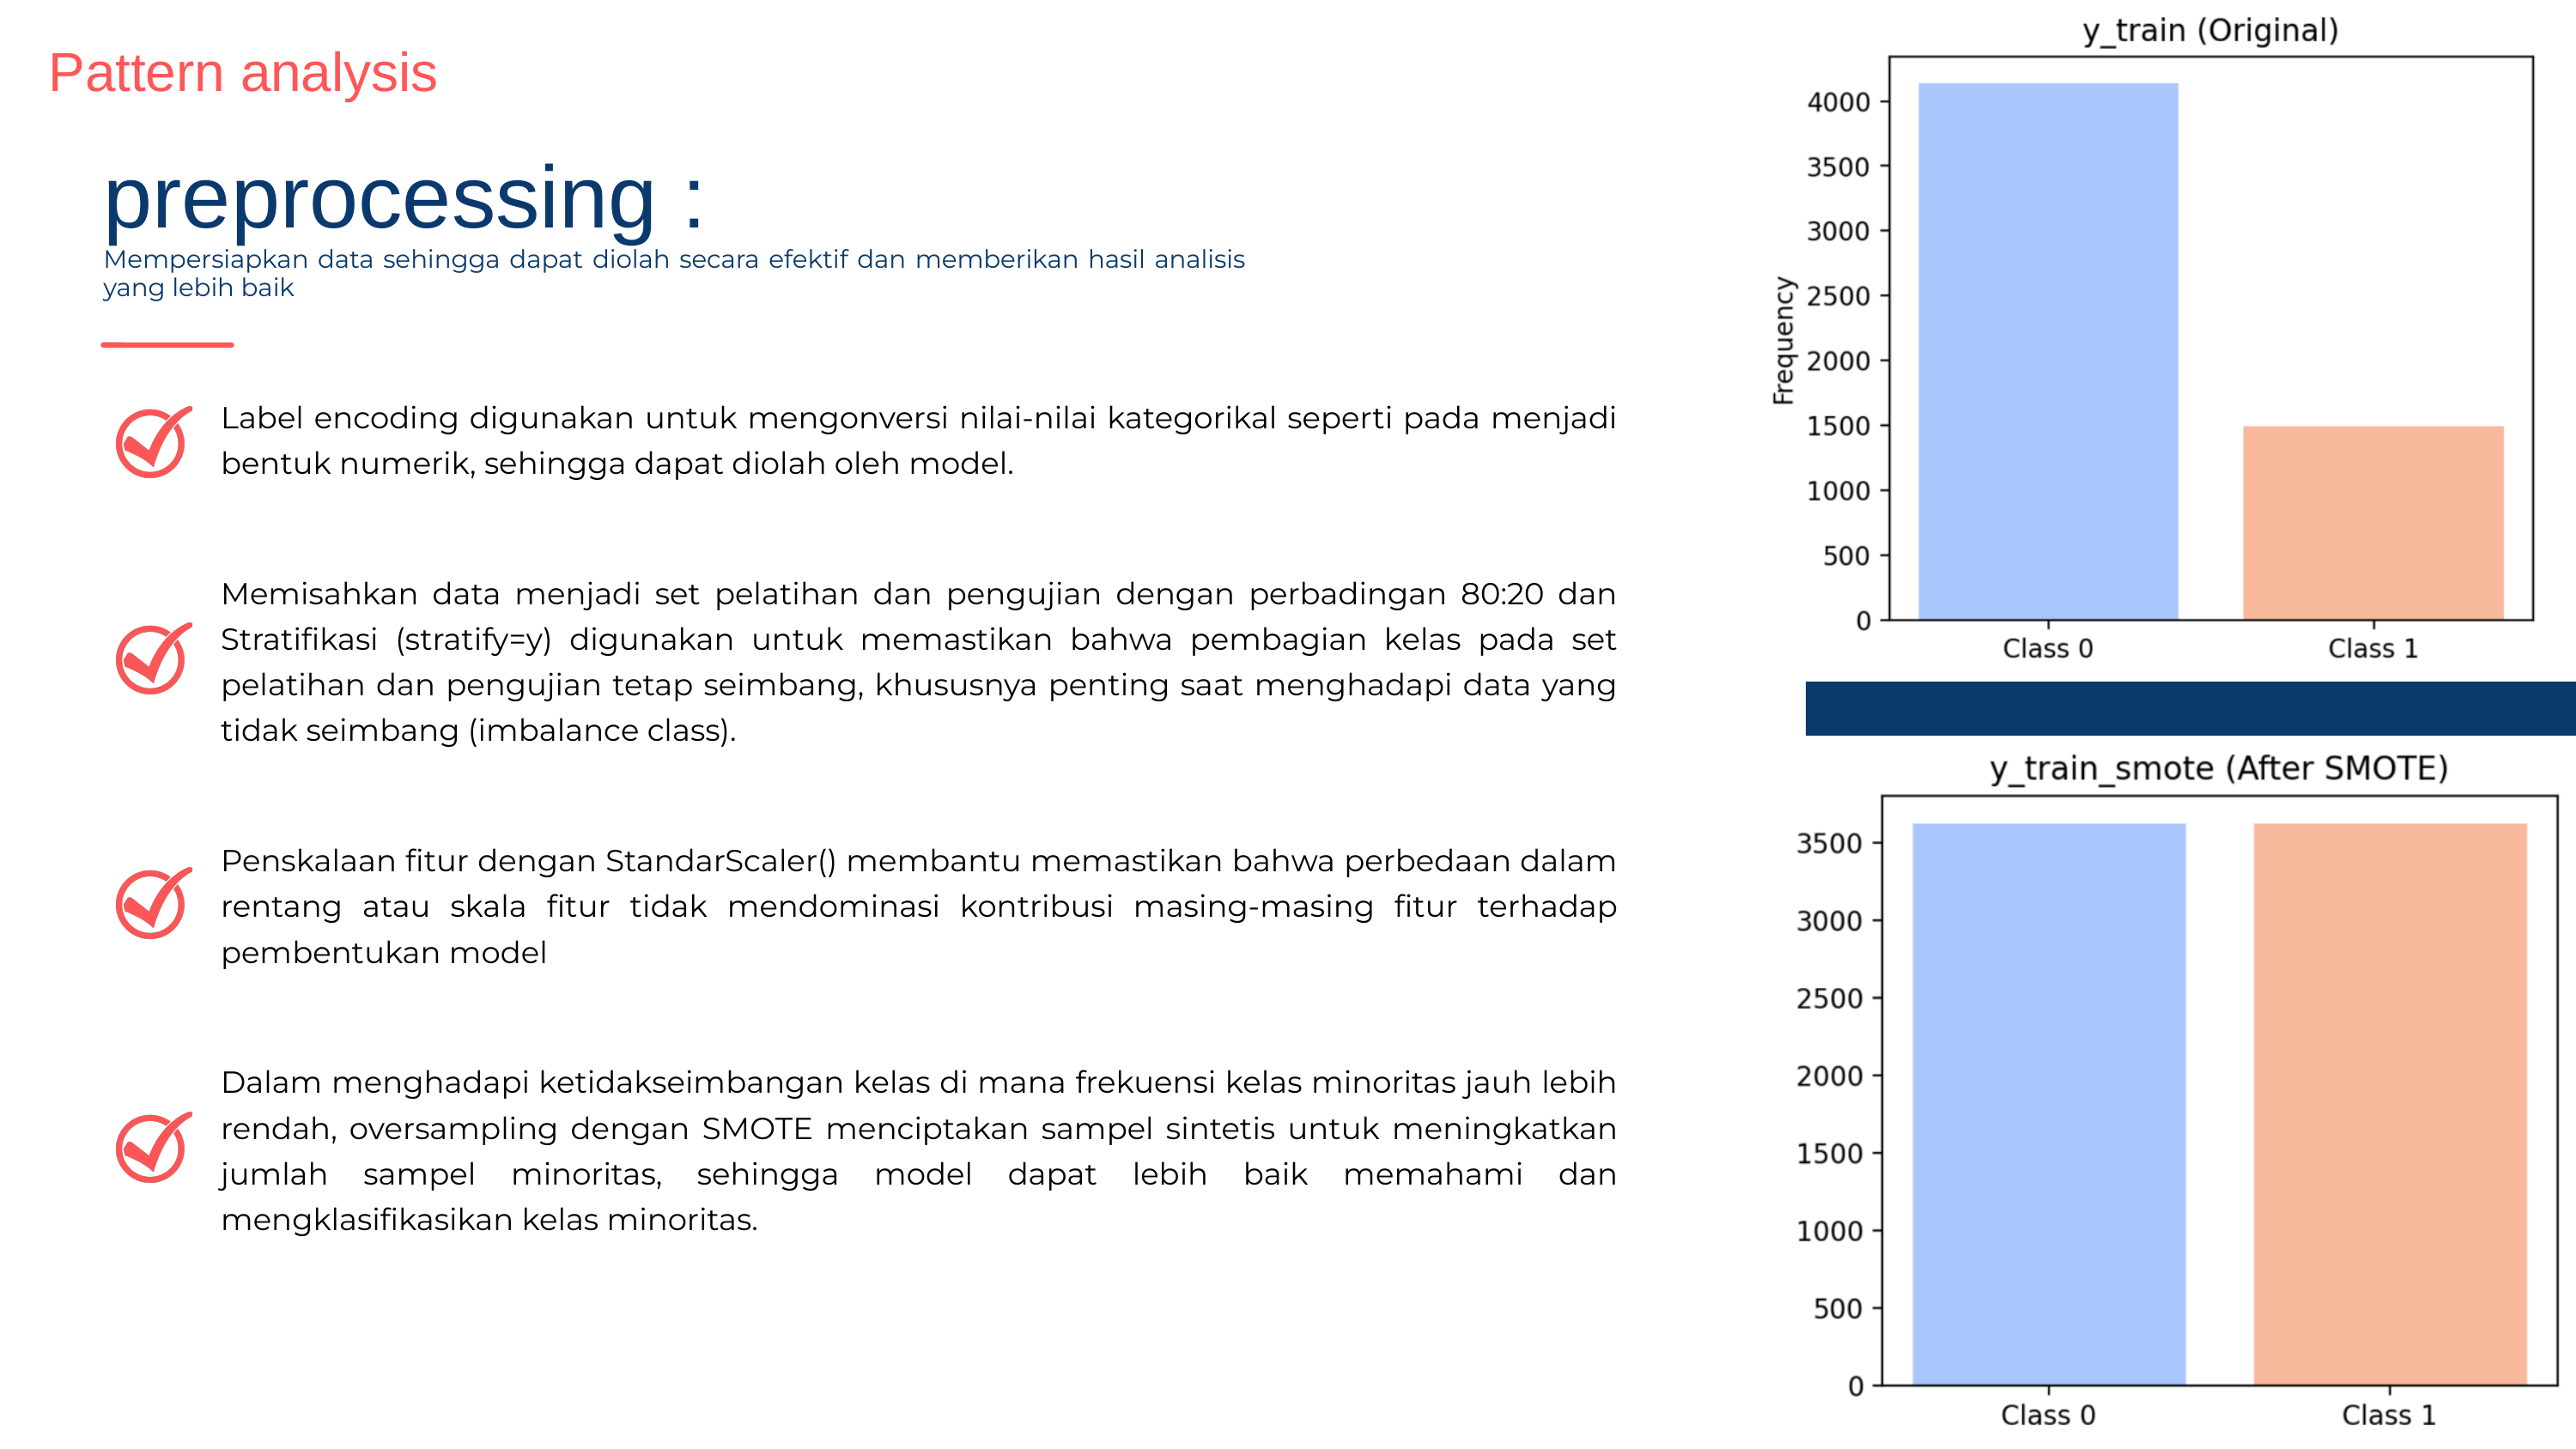

Pattern analysis
preprocessing :
Mempersiapkan data sehingga dapat diolah secara efektif dan memberikan hasil analisis yang lebih baik

Label encoding digunakan untuk mengonversi nilai-nilai kategorikal seperti pada menjadi bentuk numerik, sehingga dapat diolah oleh model.

Memisahkan data menjadi set pelatihan dan pengujian dengan perbadingan 80:20 dan Stratifikasi (stratify=y) digunakan untuk memastikan bahwa pembagian kelas pada set pelatihan dan pengujian tetap seimbang, khususnya penting saat menghadapi data yang tidak seimbang (imbalance class).

Penskalaan fitur dengan StandarScaler() membantu memastikan bahwa perbedaan dalam rentang atau skala fitur tidak mendominasi kontribusi masing-masing fitur terhadap pembentukan model

Dalam menghadapi ketidakseimbangan kelas di mana frekuensi kelas minoritas jauh lebih rendah, oversampling dengan SMOTE menciptakan sampel sintetis untuk meningkatkan jumlah sampel minoritas, sehingga model dapat lebih baik memahami dan mengklasifikasikan kelas minoritas.